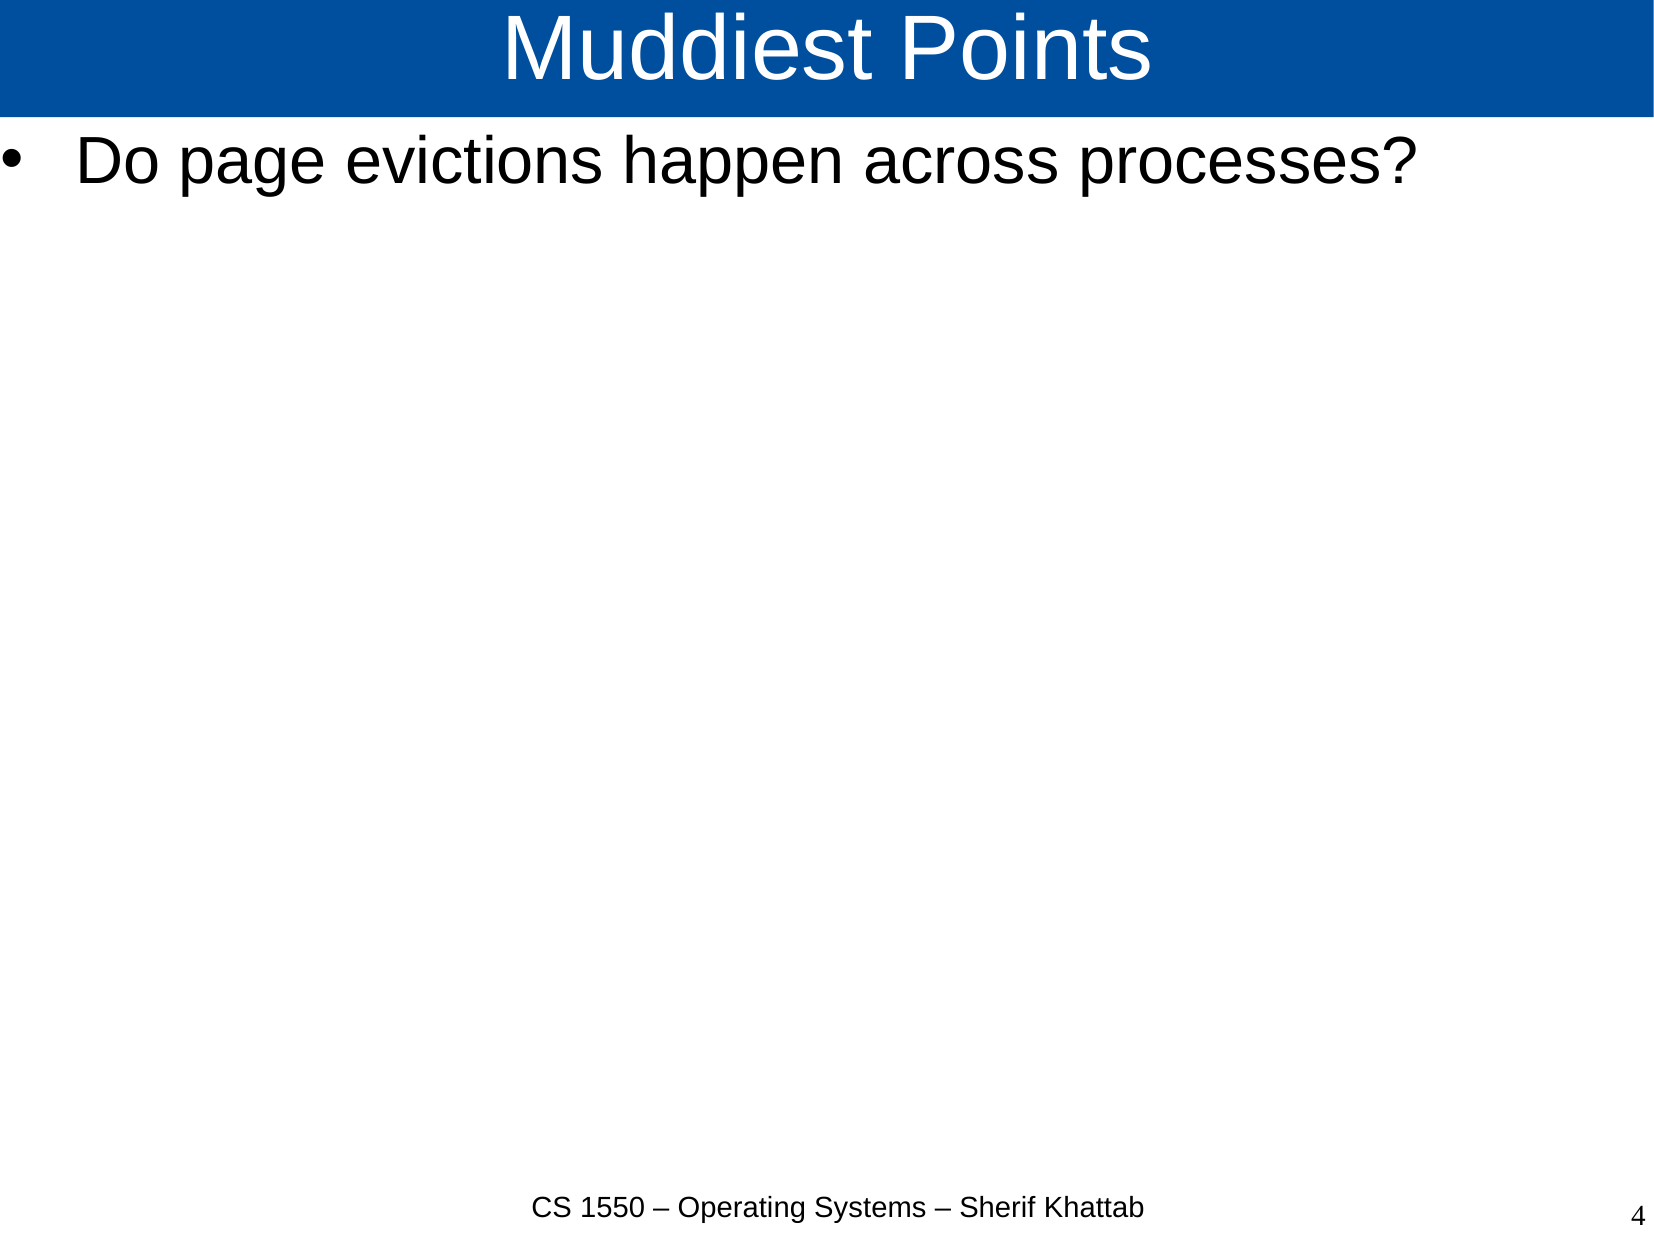

# Muddiest Points
Do page evictions happen across processes?

CS 1550 – Operating Systems – Sherif Khattab
4